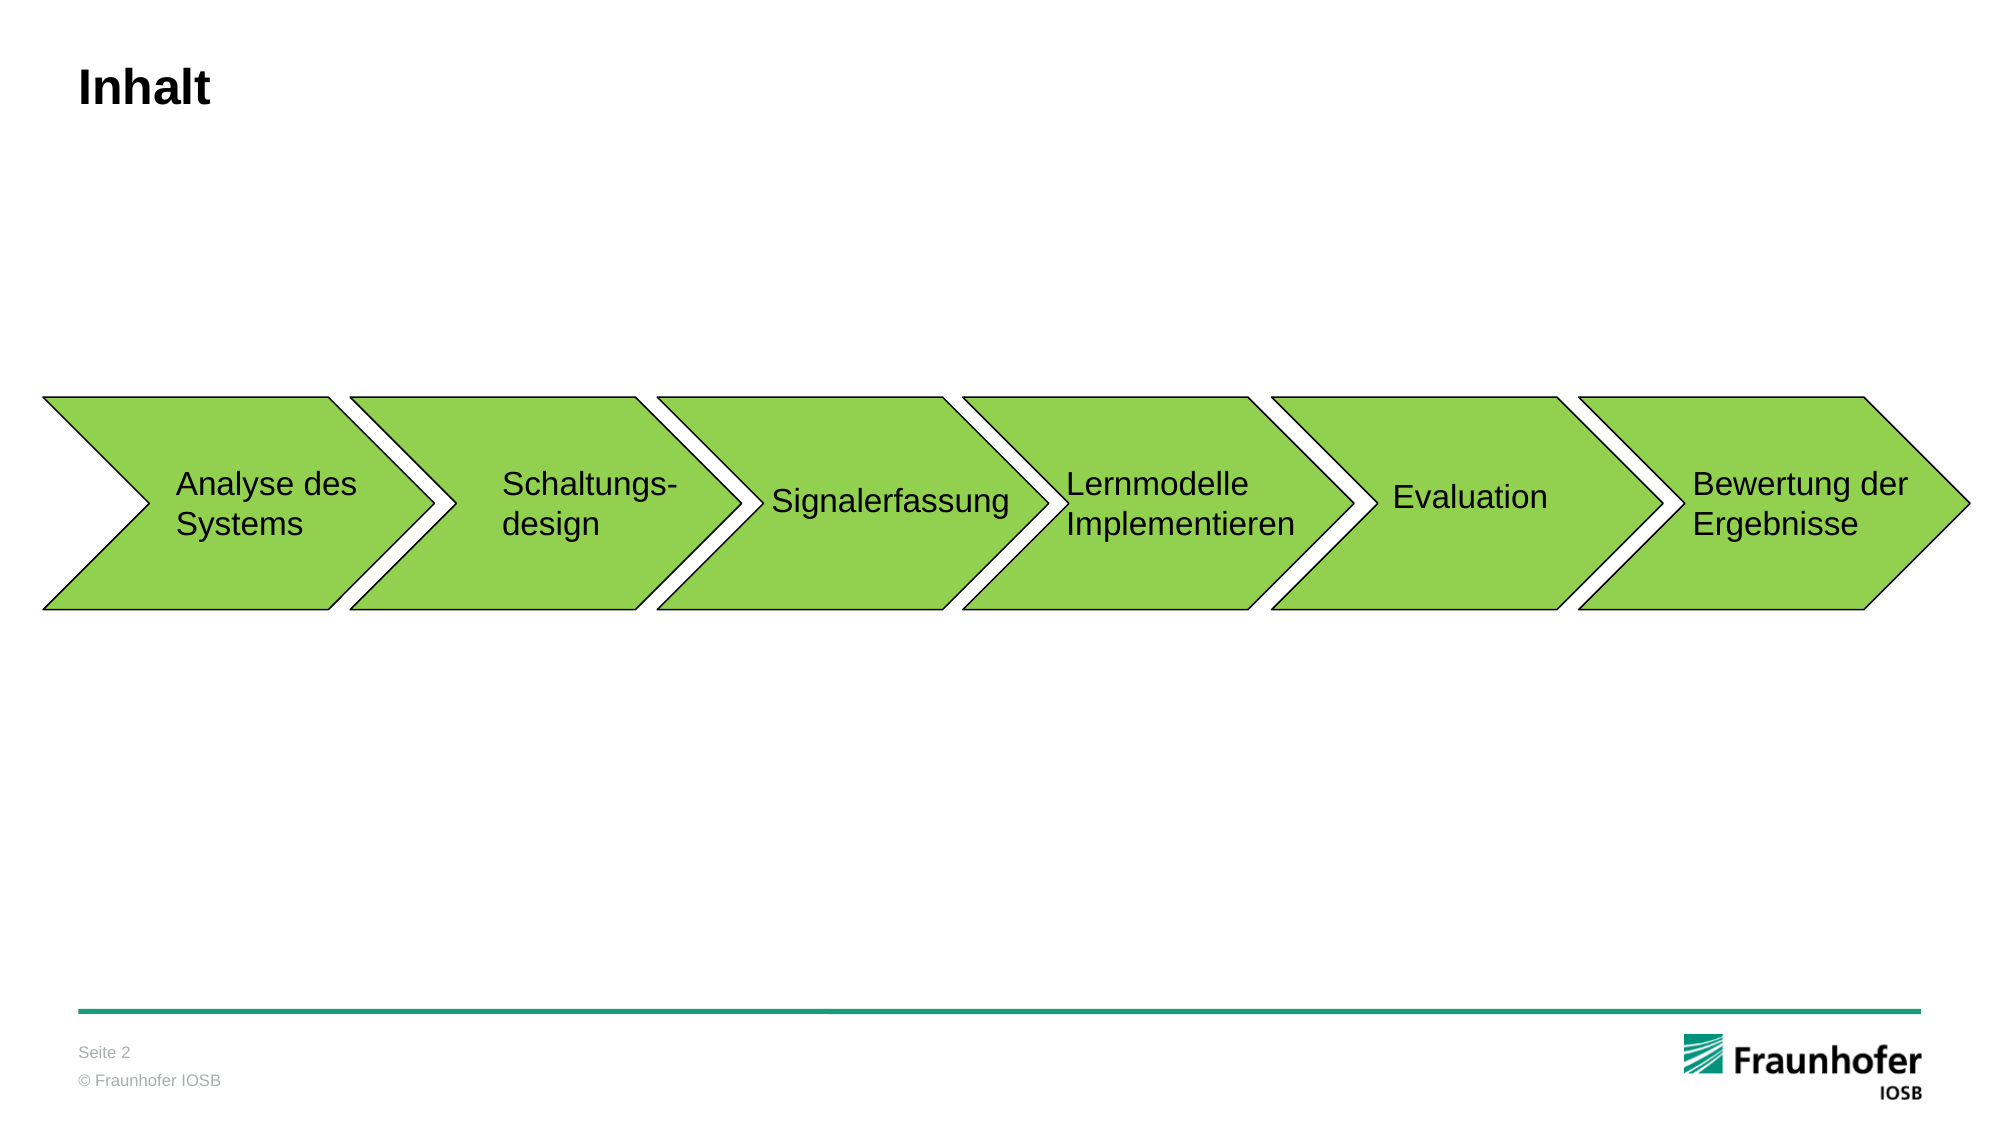

# Inhalt

Analyse des Systems
Schaltungs-design
Lernmodelle Implementieren
Bewertung der Ergebnisse
Evaluation
Signalerfassung
Seite 2